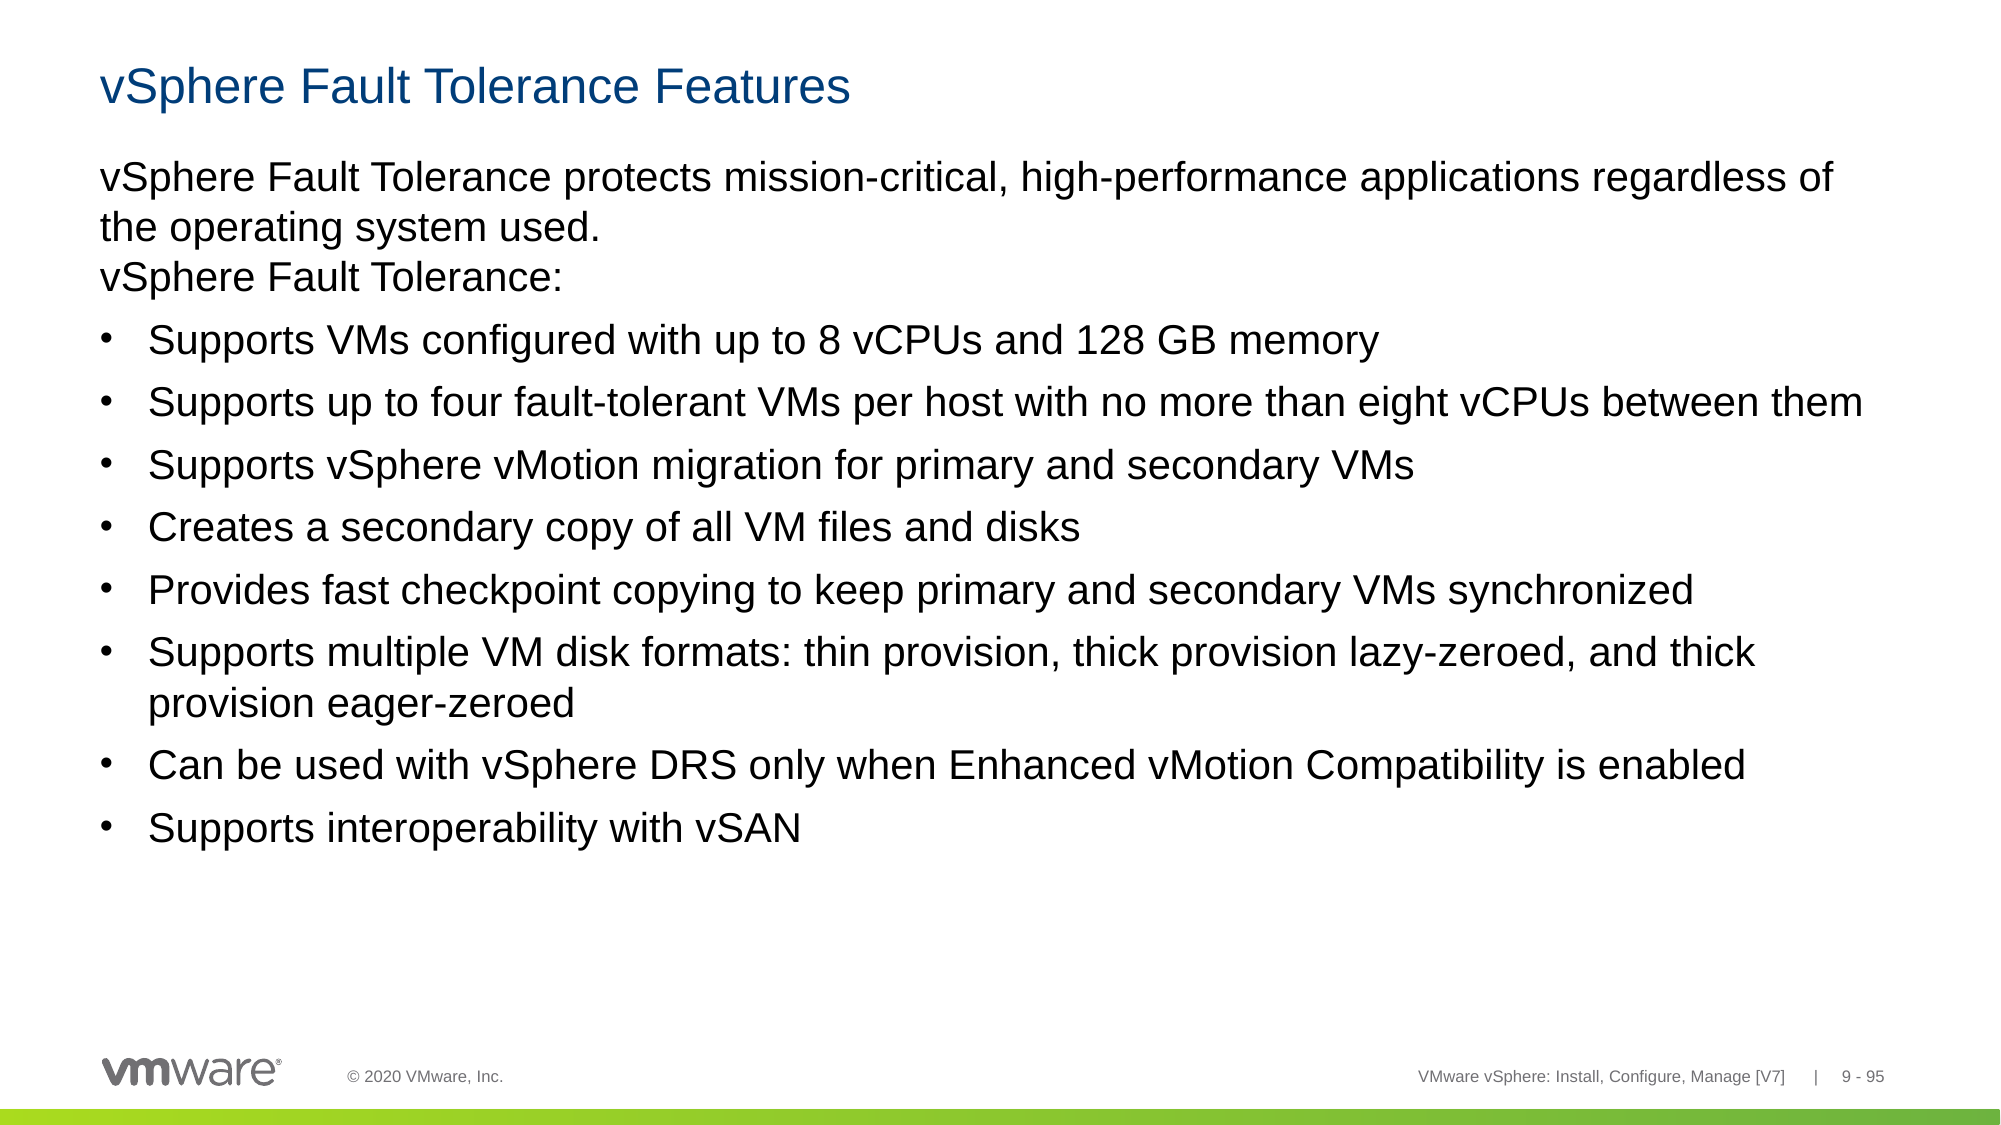

# vSphere Fault Tolerance Features
vSphere Fault Tolerance protects mission-critical, high-performance applications regardless of the operating system used.
vSphere Fault Tolerance:
Supports VMs configured with up to 8 vCPUs and 128 GB memory
Supports up to four fault-tolerant VMs per host with no more than eight vCPUs between them
Supports vSphere vMotion migration for primary and secondary VMs
Creates a secondary copy of all VM files and disks
Provides fast checkpoint copying to keep primary and secondary VMs synchronized
Supports multiple VM disk formats: thin provision, thick provision lazy-zeroed, and thick provision eager-zeroed
Can be used with vSphere DRS only when Enhanced vMotion Compatibility is enabled
Supports interoperability with vSAN
VMware vSphere: Install, Configure, Manage [V7]      |     9 - 95